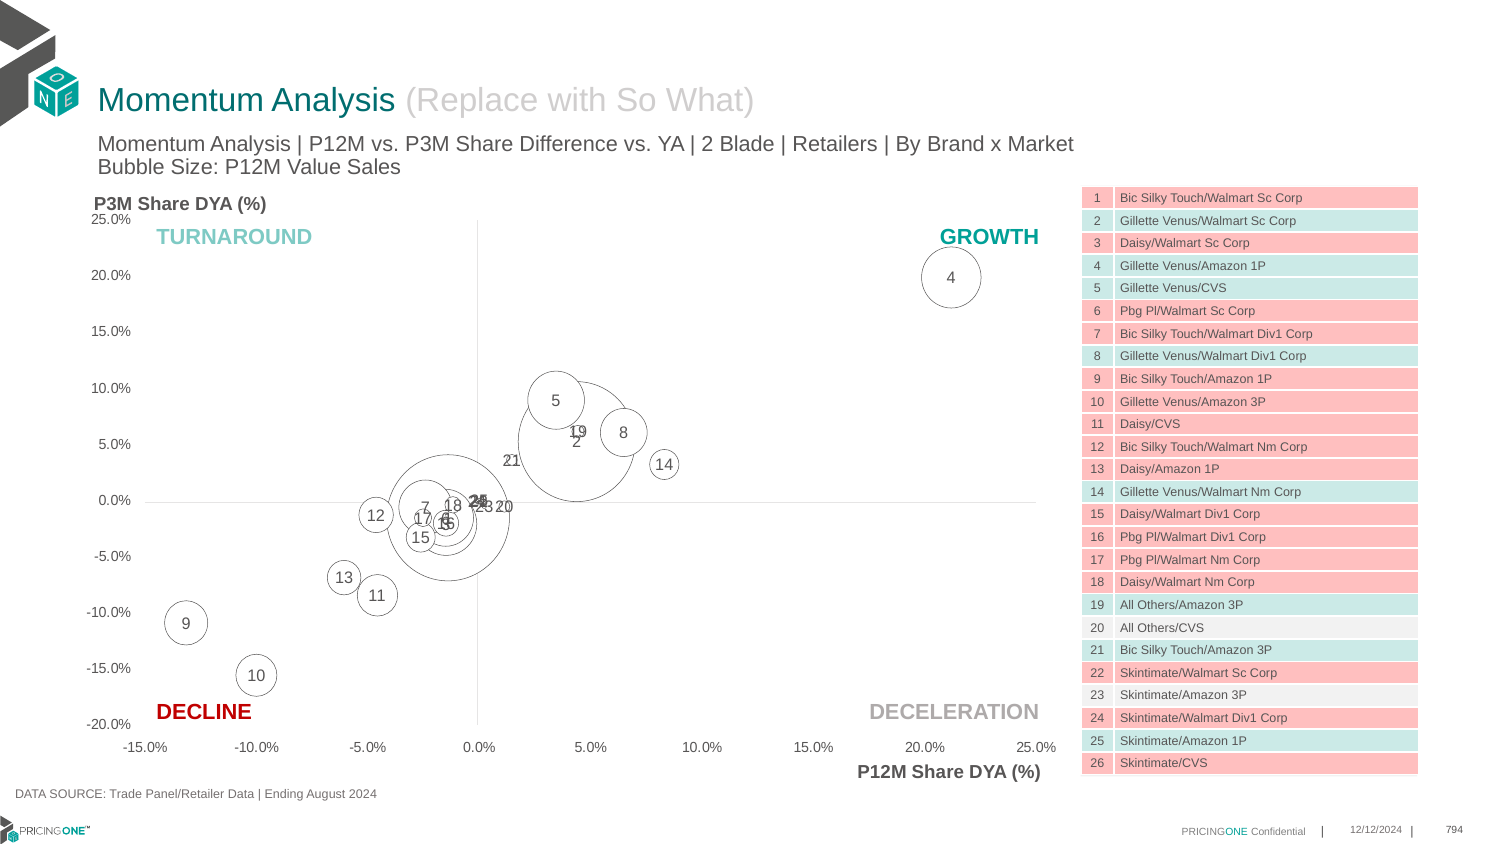

# Momentum Analysis (Replace with So What)
Momentum Analysis | P12M vs. P3M Share Difference vs. YA | 2 Blade | Retailers | By Brand x Market
Bubble Size: P12M Value Sales

| 1 | Bic Silky Touch/Walmart Sc Corp |
| --- | --- |
| 2 | Gillette Venus/Walmart Sc Corp |
| 3 | Daisy/Walmart Sc Corp |
| 4 | Gillette Venus/Amazon 1P |
| 5 | Gillette Venus/CVS |
| 6 | Pbg Pl/Walmart Sc Corp |
| 7 | Bic Silky Touch/Walmart Div1 Corp |
| 8 | Gillette Venus/Walmart Div1 Corp |
| 9 | Bic Silky Touch/Amazon 1P |
| 10 | Gillette Venus/Amazon 3P |
| 11 | Daisy/CVS |
| 12 | Bic Silky Touch/Walmart Nm Corp |
| 13 | Daisy/Amazon 1P |
| 14 | Gillette Venus/Walmart Nm Corp |
| 15 | Daisy/Walmart Div1 Corp |
| 16 | Pbg Pl/Walmart Div1 Corp |
| 17 | Pbg Pl/Walmart Nm Corp |
| 18 | Daisy/Walmart Nm Corp |
| 19 | All Others/Amazon 3P |
| 20 | All Others/CVS |
| 21 | Bic Silky Touch/Amazon 3P |
| 22 | Skintimate/Walmart Sc Corp |
| 23 | Skintimate/Amazon 3P |
| 24 | Skintimate/Walmart Div1 Corp |
| 25 | Skintimate/Amazon 1P |
| 26 | Skintimate/CVS |
P3M Share DYA (%)

### Chart

| Category | P3M Value Share |
|---|---|
TURNAROUND
GROWTH
DECLINE
DECELERATION
P12M Share DYA (%)
DATA SOURCE: Trade Panel/Retailer Data | Ending August 2024

12/12/2024
794